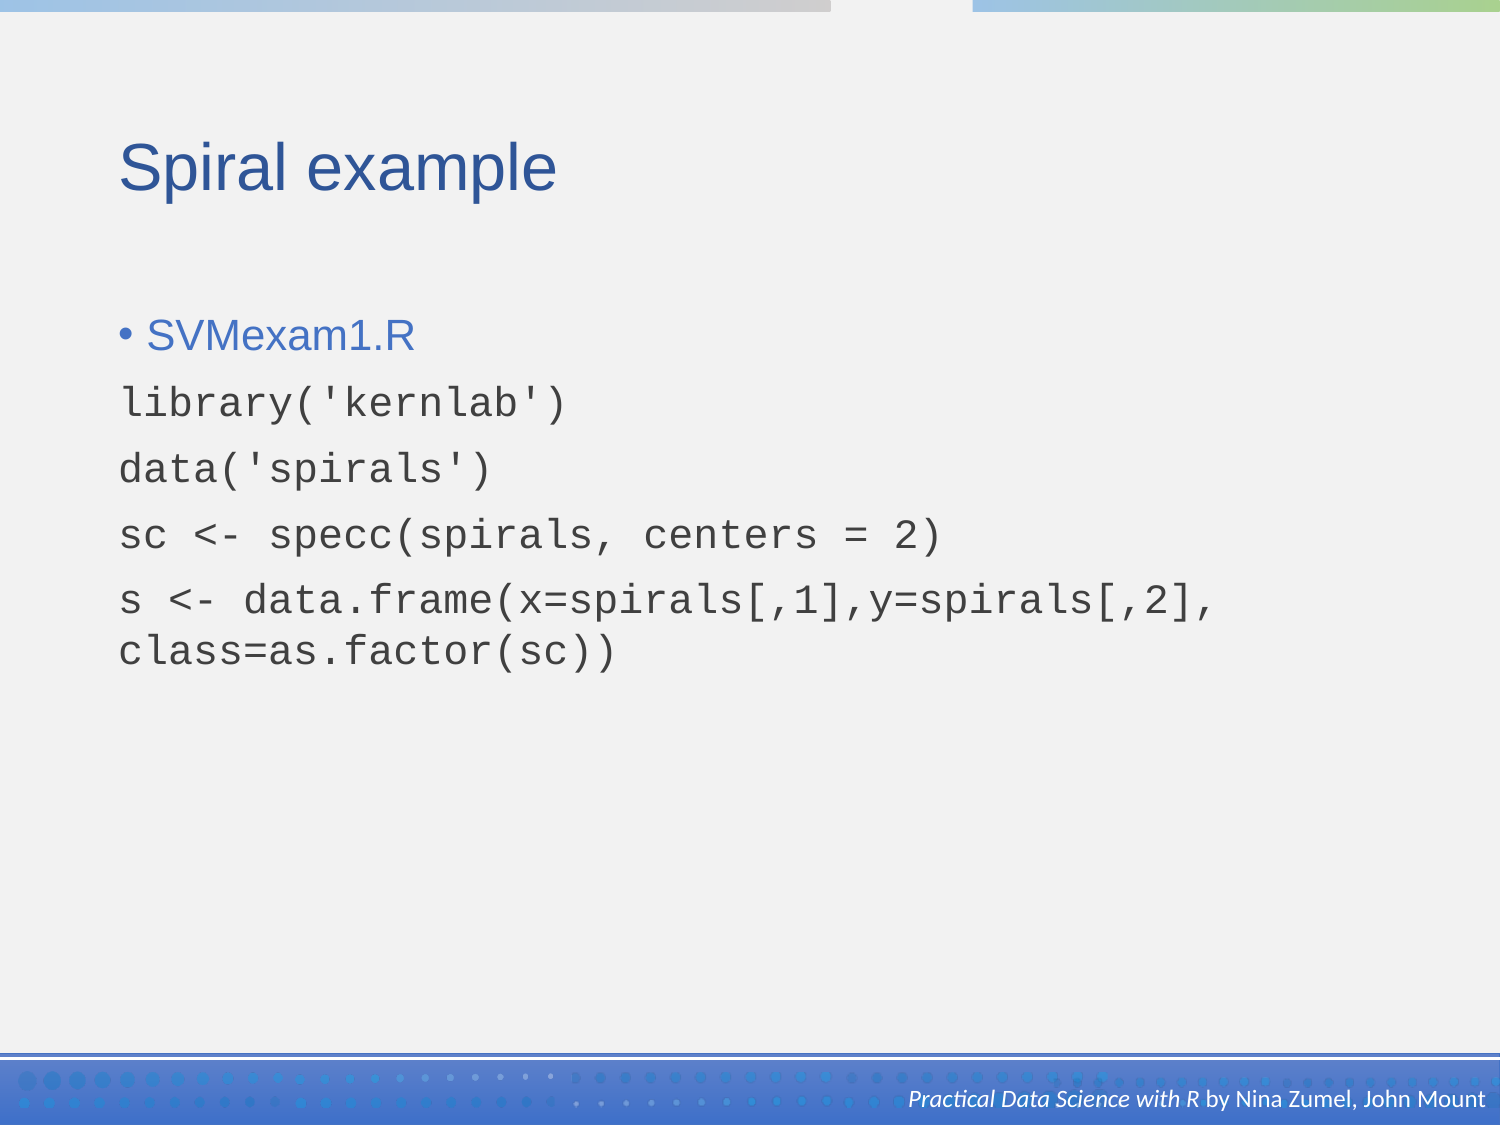

# Spiral example
SVMexam1.R
library('kernlab')
data('spirals')
sc <- specc(spirals, centers = 2)
s <- data.frame(x=spirals[,1],y=spirals[,2], class=as.factor(sc))
Practical Data Science with R by Nina Zumel, John Mount